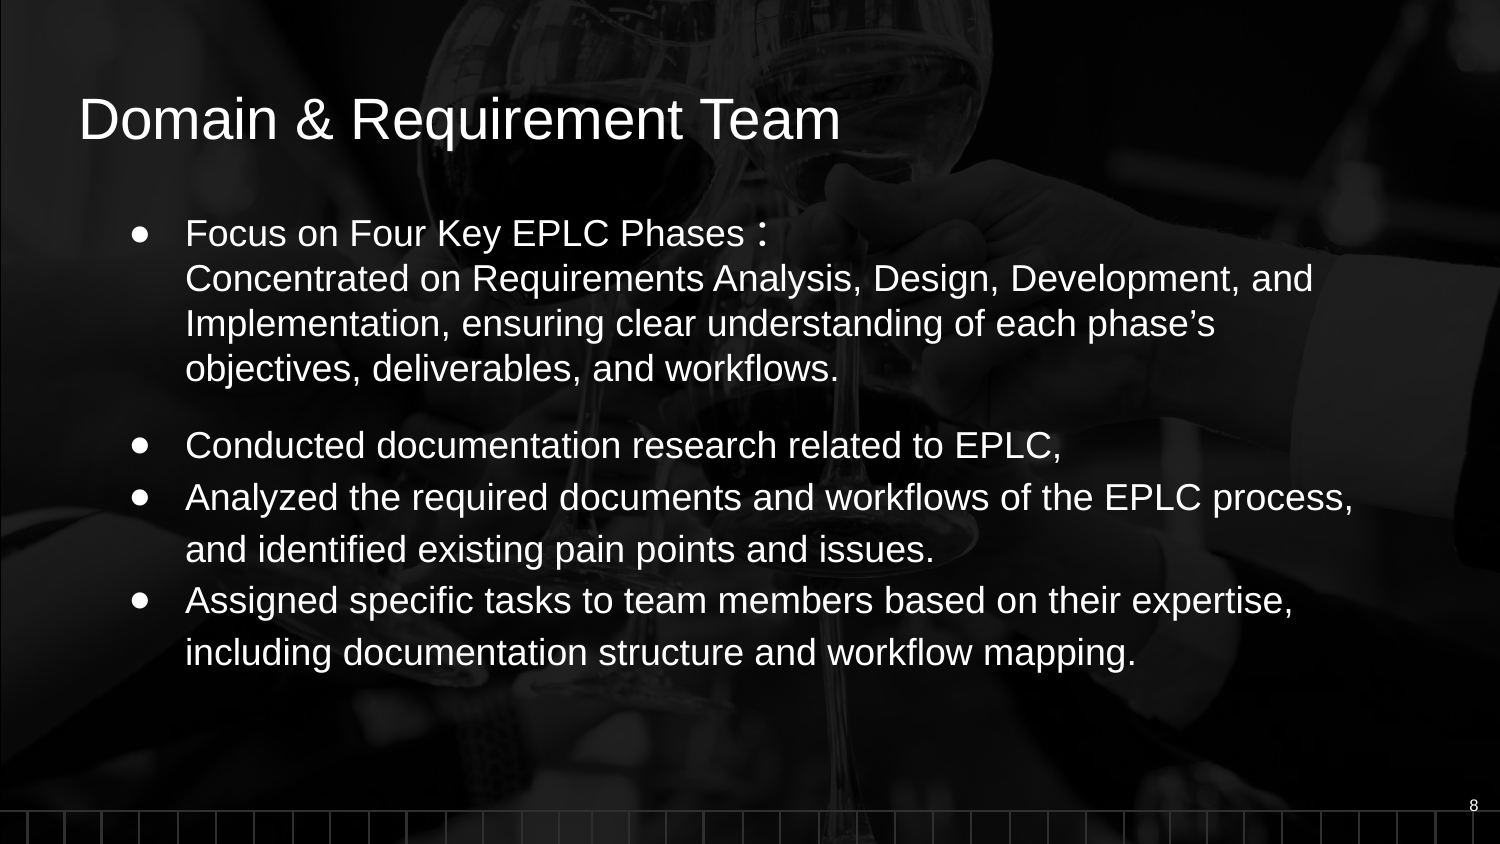

Domain & Requirement Team

Focus on Four Key EPLC Phases：
Concentrated on Requirements Analysis, Design, Development, and Implementation, ensuring clear understanding of each phase’s objectives, deliverables, and workflows.
Conducted documentation research related to EPLC,
Analyzed the required documents and workflows of the EPLC process, and identified existing pain points and issues.
Assigned specific tasks to team members based on their expertise, including documentation structure and workflow mapping.
8